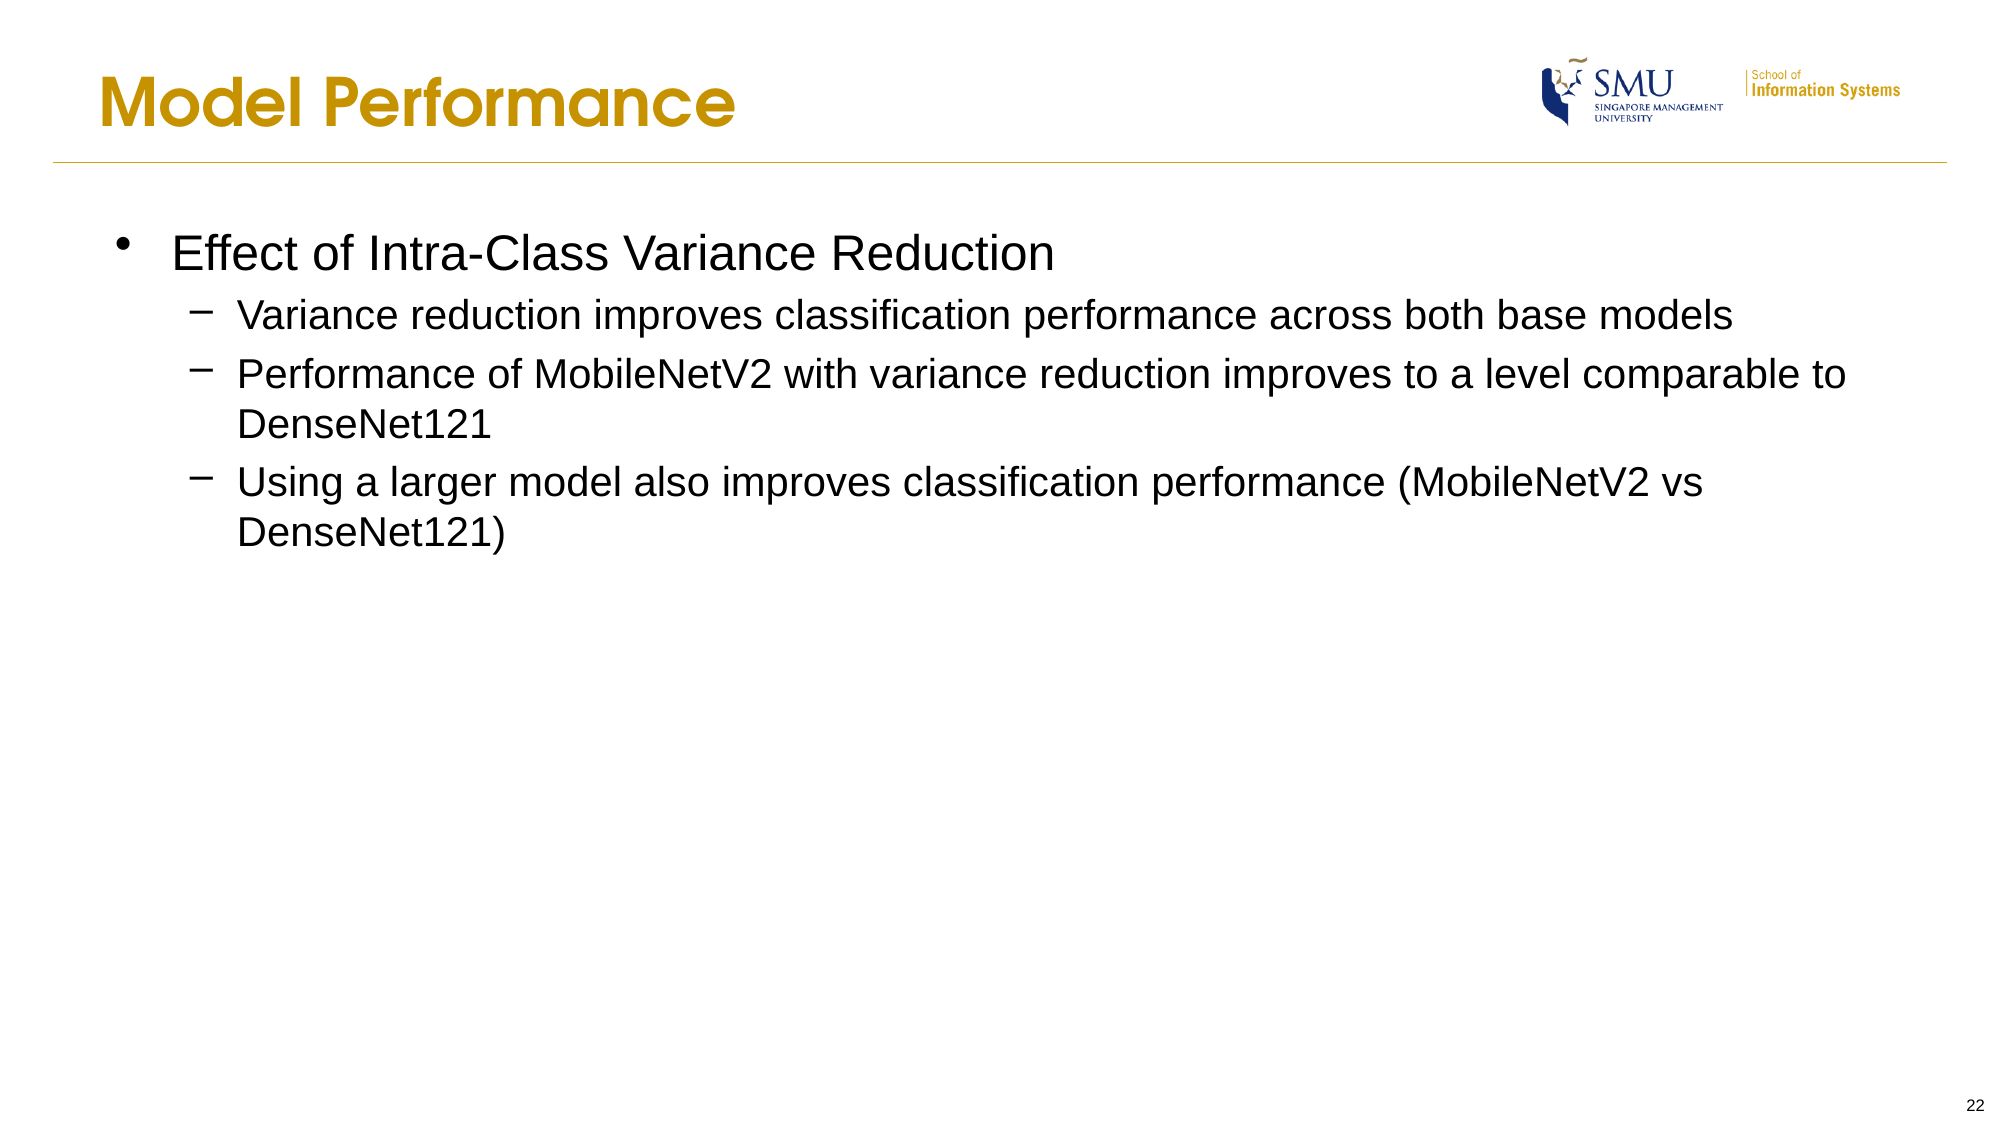

# Model Performance
Effect of Intra-Class Variance Reduction
Variance reduction improves classification performance across both base models
Performance of MobileNetV2 with variance reduction improves to a level comparable to DenseNet121
Using a larger model also improves classification performance (MobileNetV2 vs DenseNet121)
22